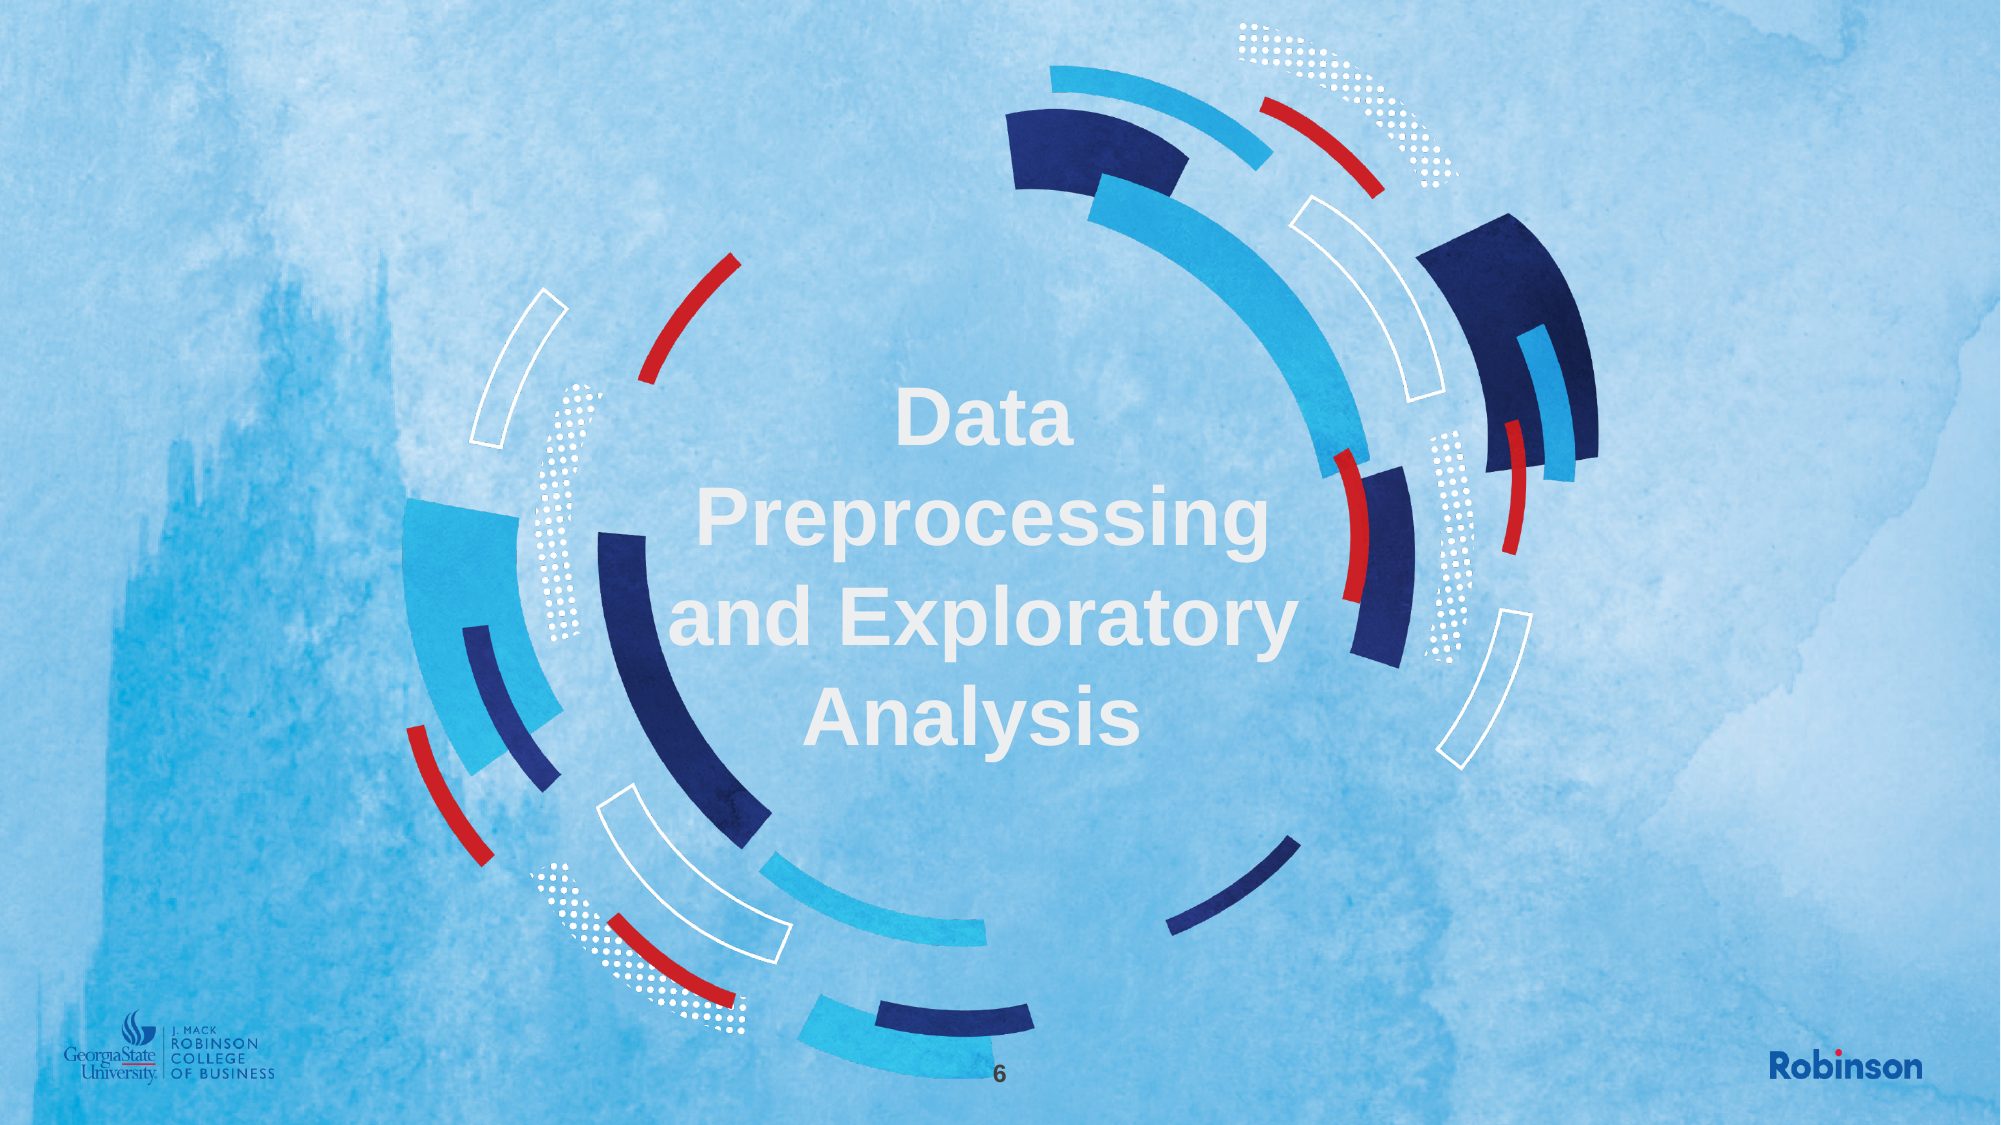

# Data Preprocessing and Exploratory Analysis
6